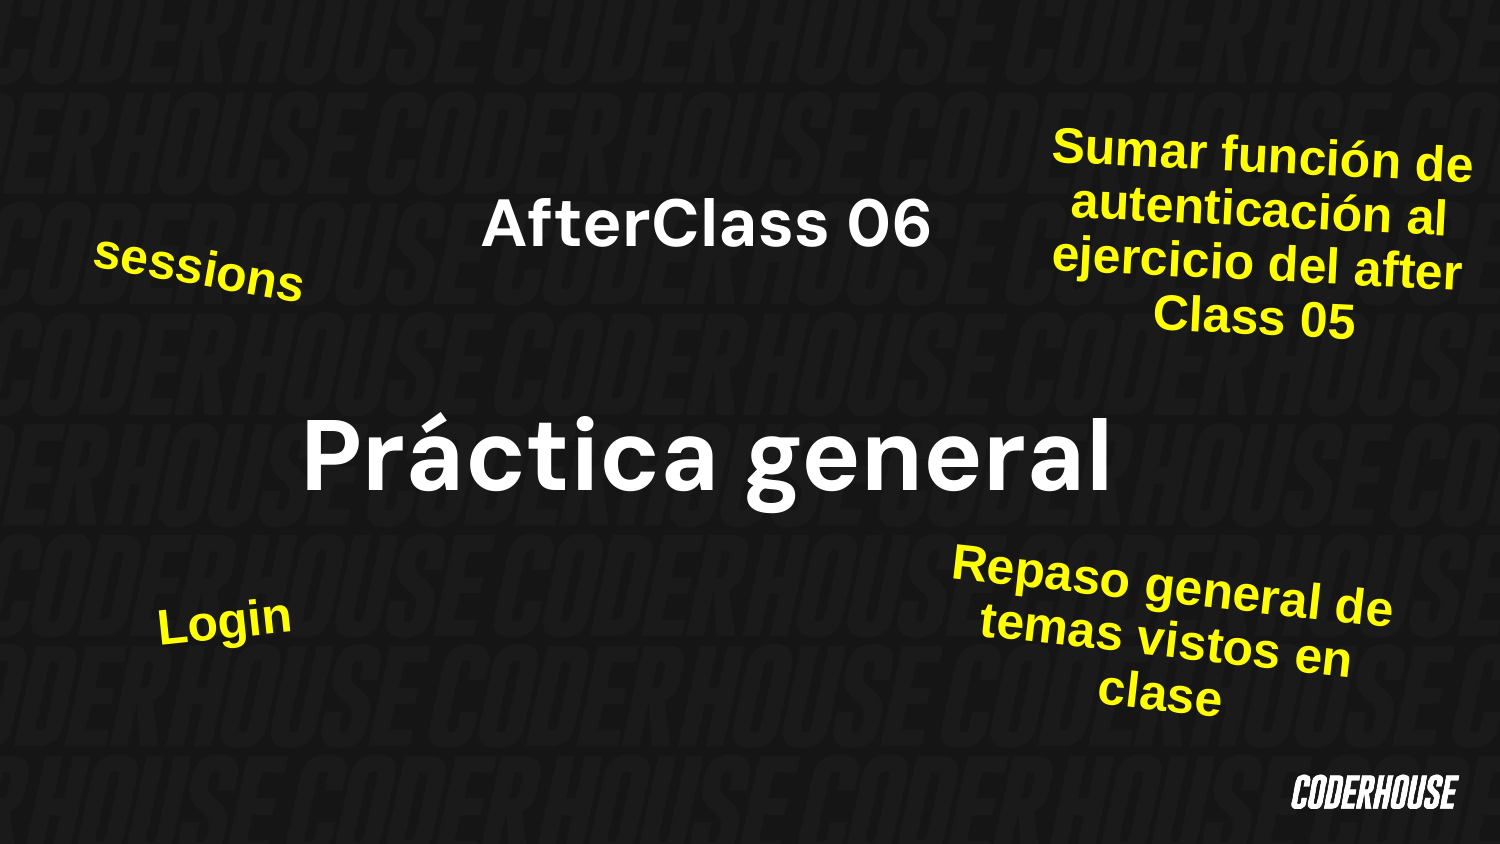

Sumar función de autenticación al ejercicio del after Class 05
AfterClass 06

Práctica general
sessions
Repaso general de temas vistos en clase
Login